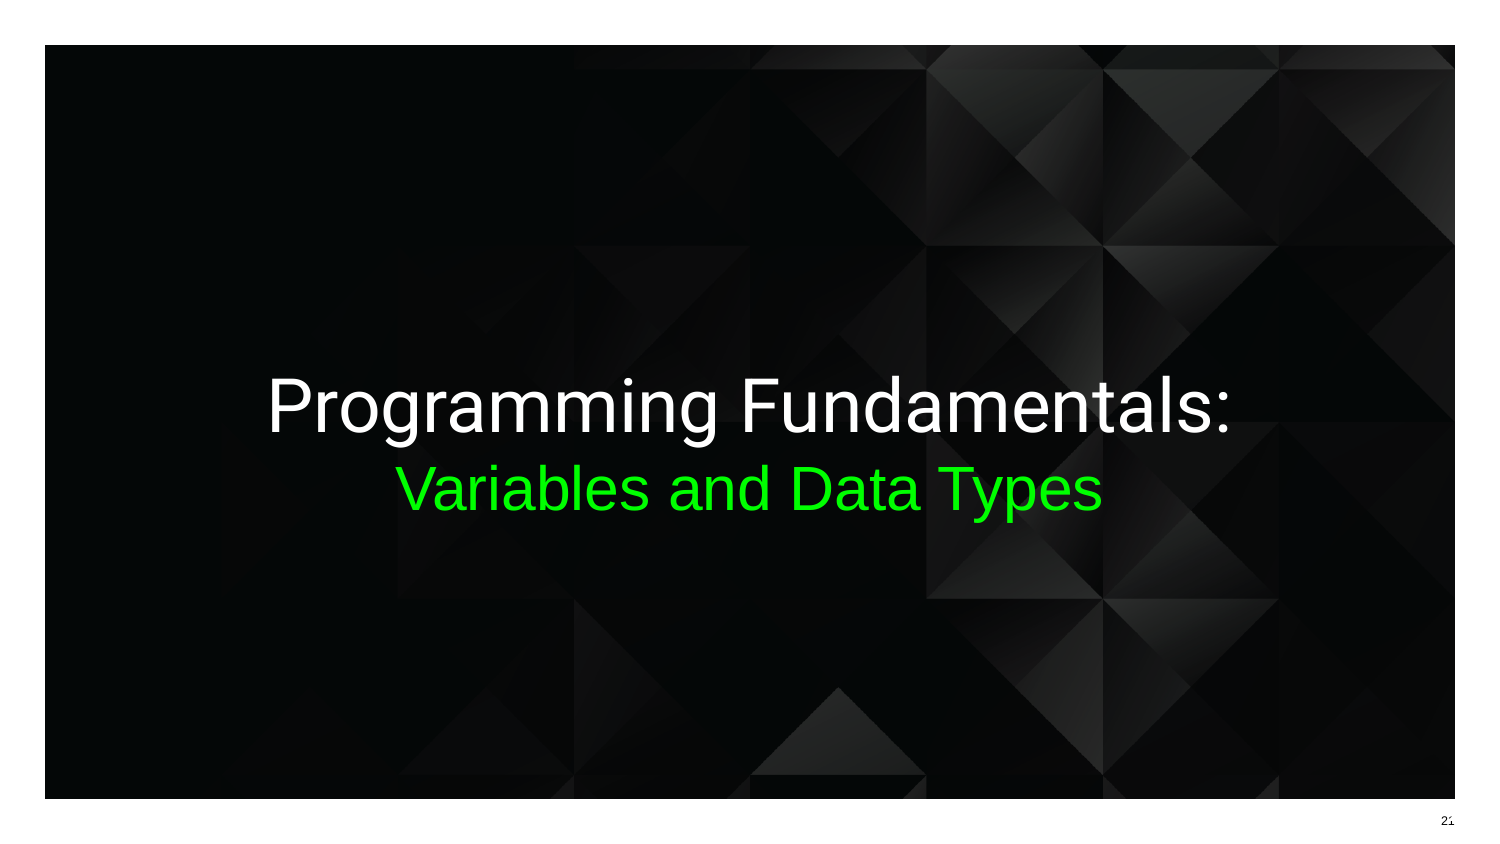

# Programming Fundamentals:
Variables and Data Types
21

21